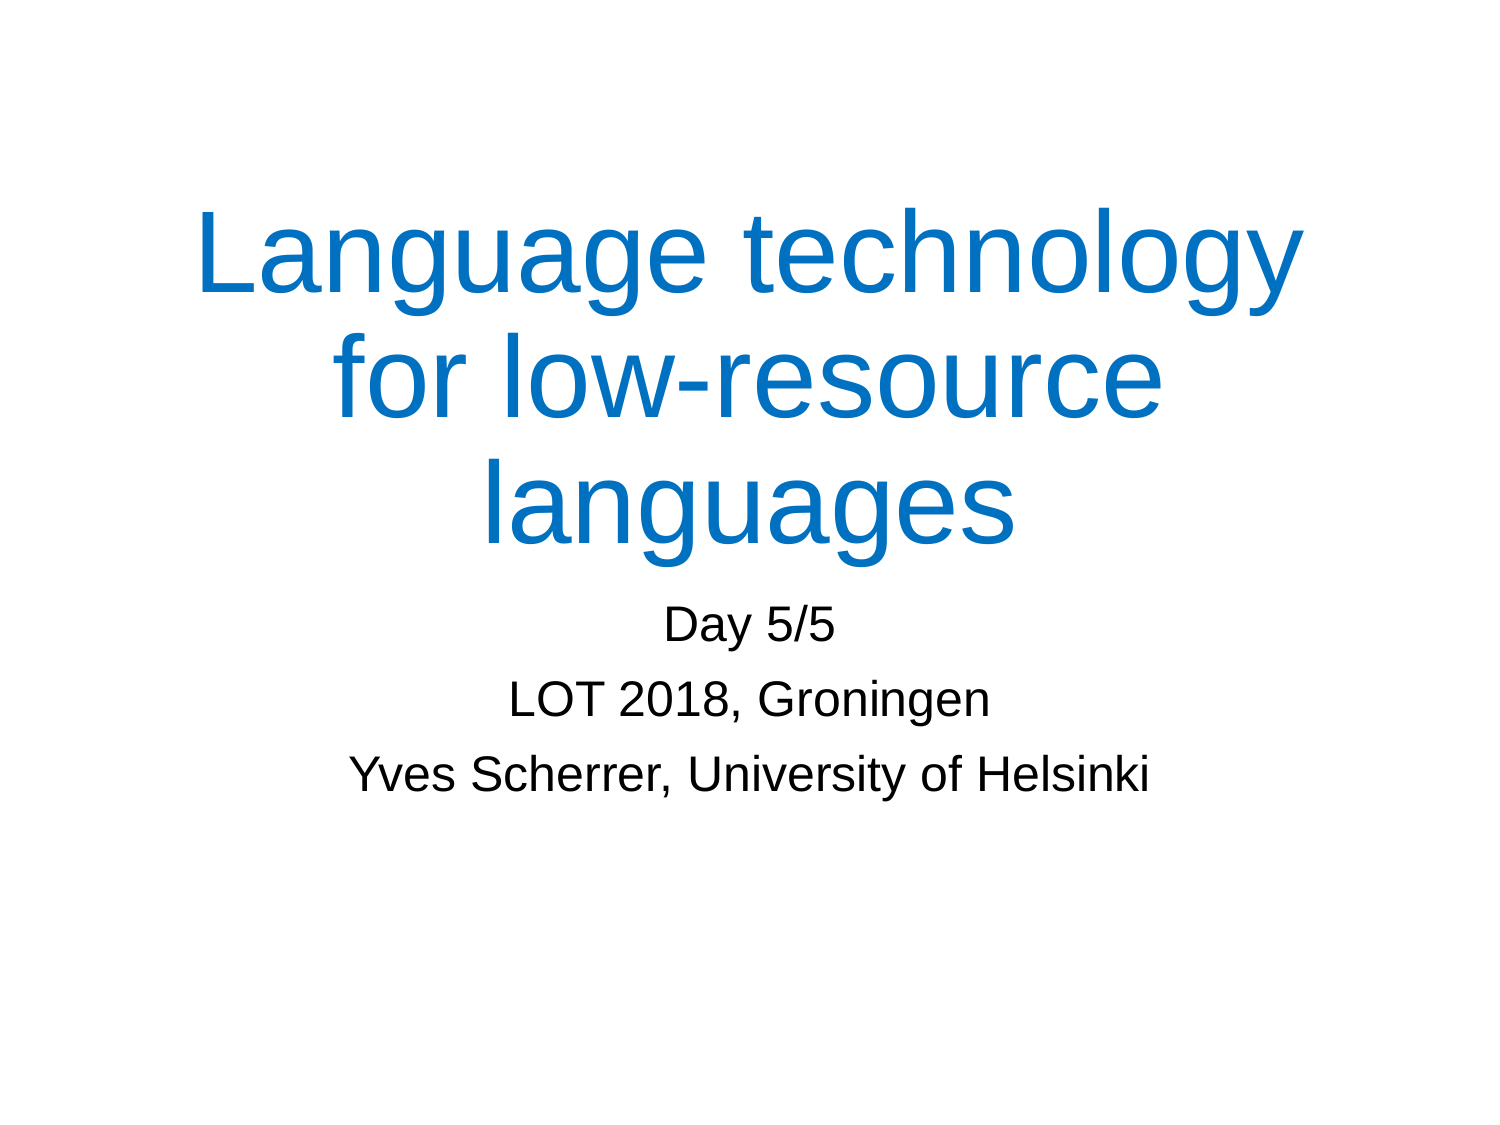

# Language technology for low-resource languages
Day 5/5
LOT 2018, Groningen
Yves Scherrer, University of Helsinki